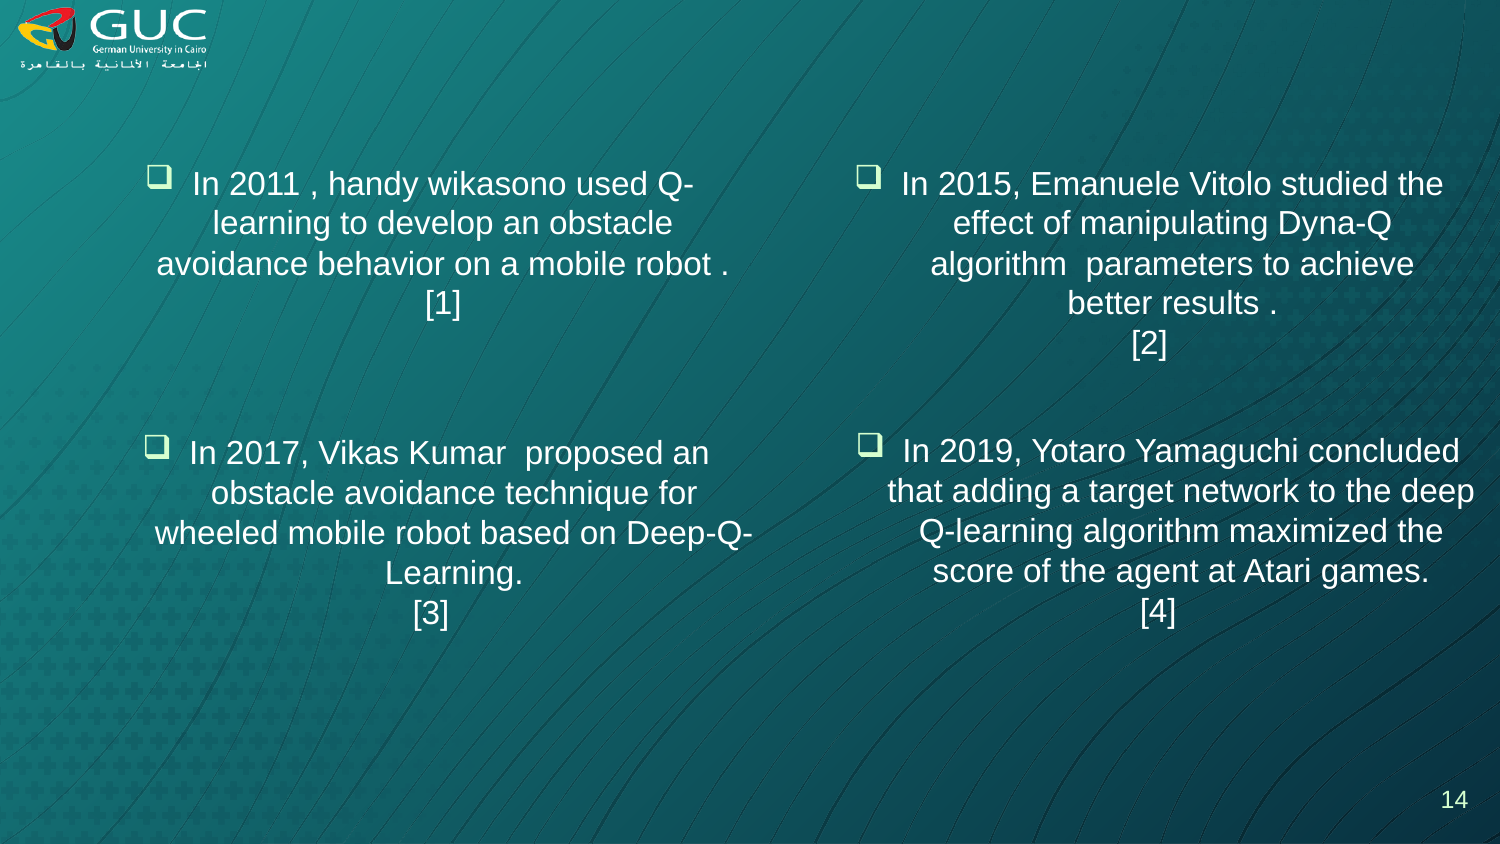

In 2011 , handy wikasono used Q-learning to develop an obstacle avoidance behavior on a mobile robot . [1]

In 2015, Emanuele Vitolo studied the effect of manipulating Dyna-Q algorithm  parameters to achieve better results .
[2]

In 2019, Yotaro Yamaguchi concluded that adding a target network to the deep Q-learning algorithm maximized the score of the agent at Atari games.
[4]
In 2017, Vikas Kumar  proposed an  obstacle avoidance technique for wheeled mobile robot based on Deep-Q-Learning.
[3]
14